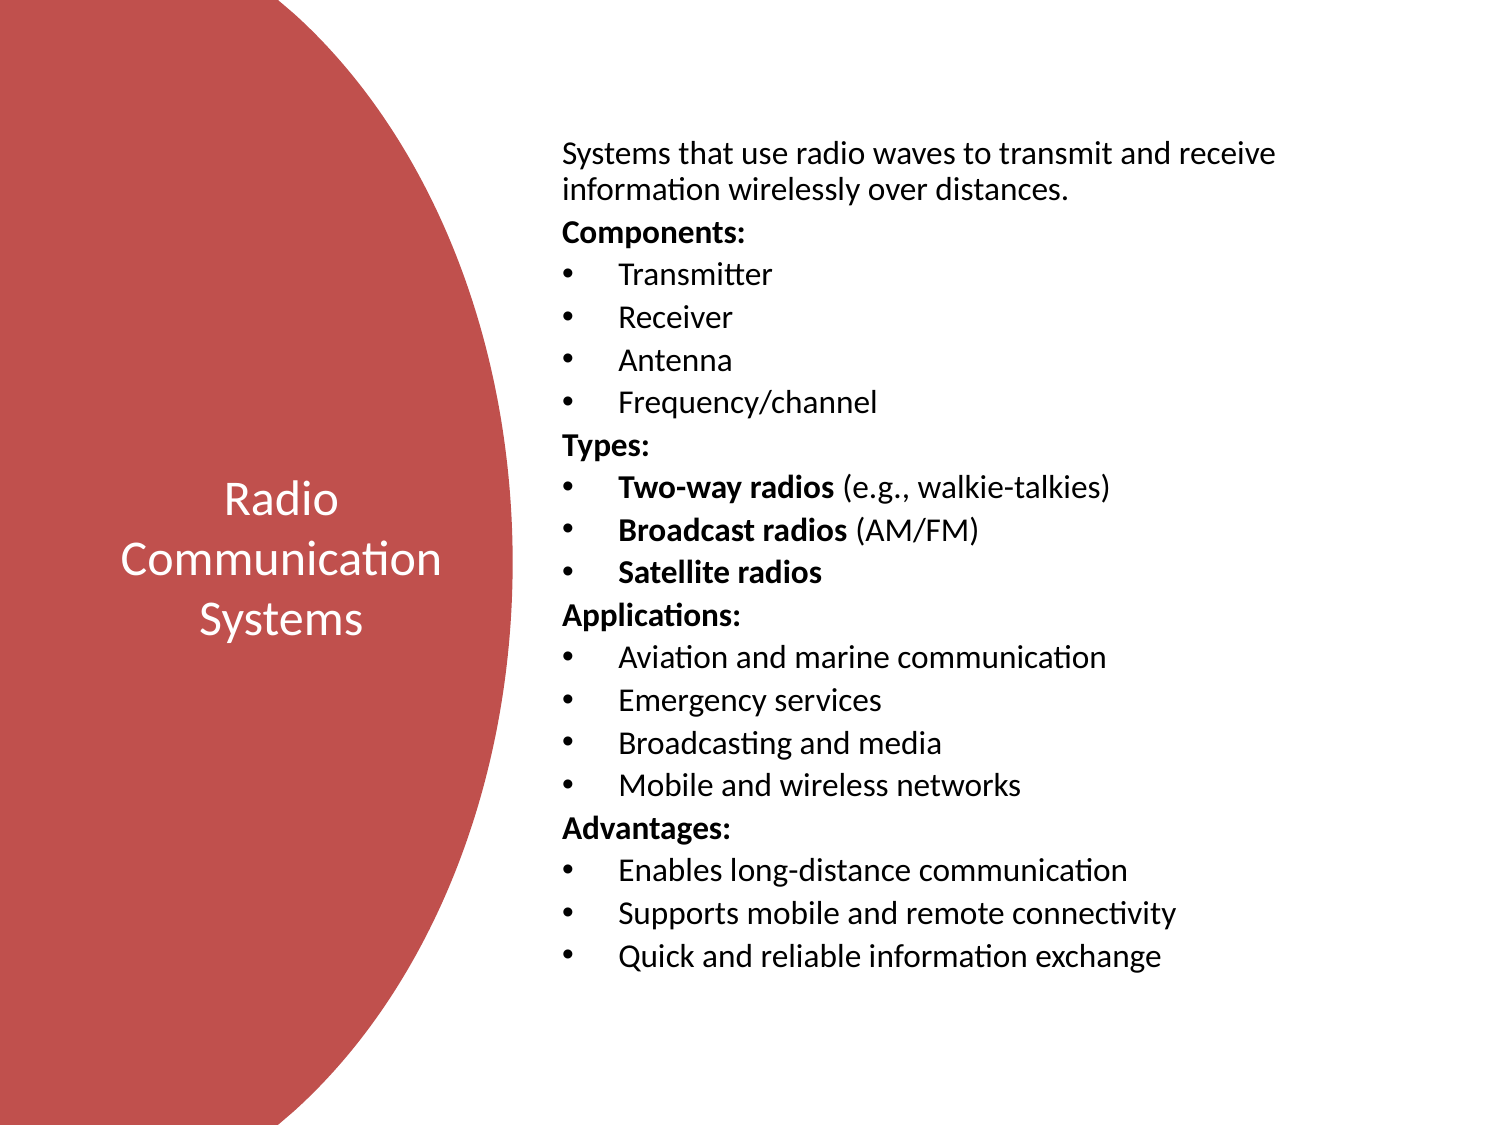

Systems that use radio waves to transmit and receive information wirelessly over distances.
Components:
Transmitter
Receiver
Antenna
Frequency/channel
Types:
Two-way radios (e.g., walkie-talkies)
Broadcast radios (AM/FM)
Satellite radios
Applications:
Aviation and marine communication
Emergency services
Broadcasting and media
Mobile and wireless networks
Advantages:
Enables long-distance communication
Supports mobile and remote connectivity
Quick and reliable information exchange
# Radio Communication Systems